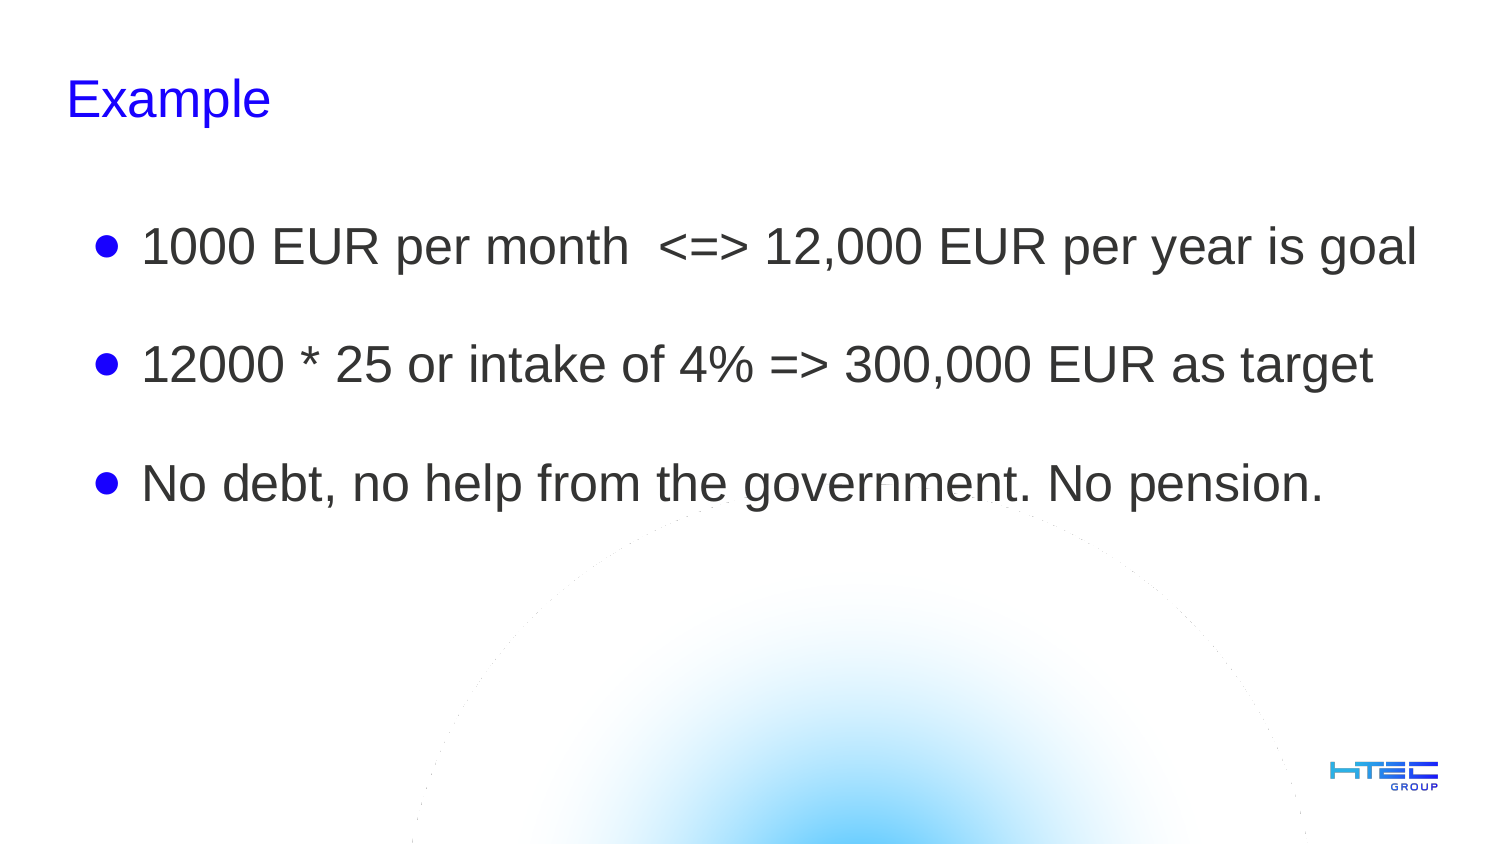

# Example
1000 EUR per month  <=> 12,000 EUR per year is goal
12000 * 25 or intake of 4% => 300,000 EUR as target
No debt, no help from the government. No pension.